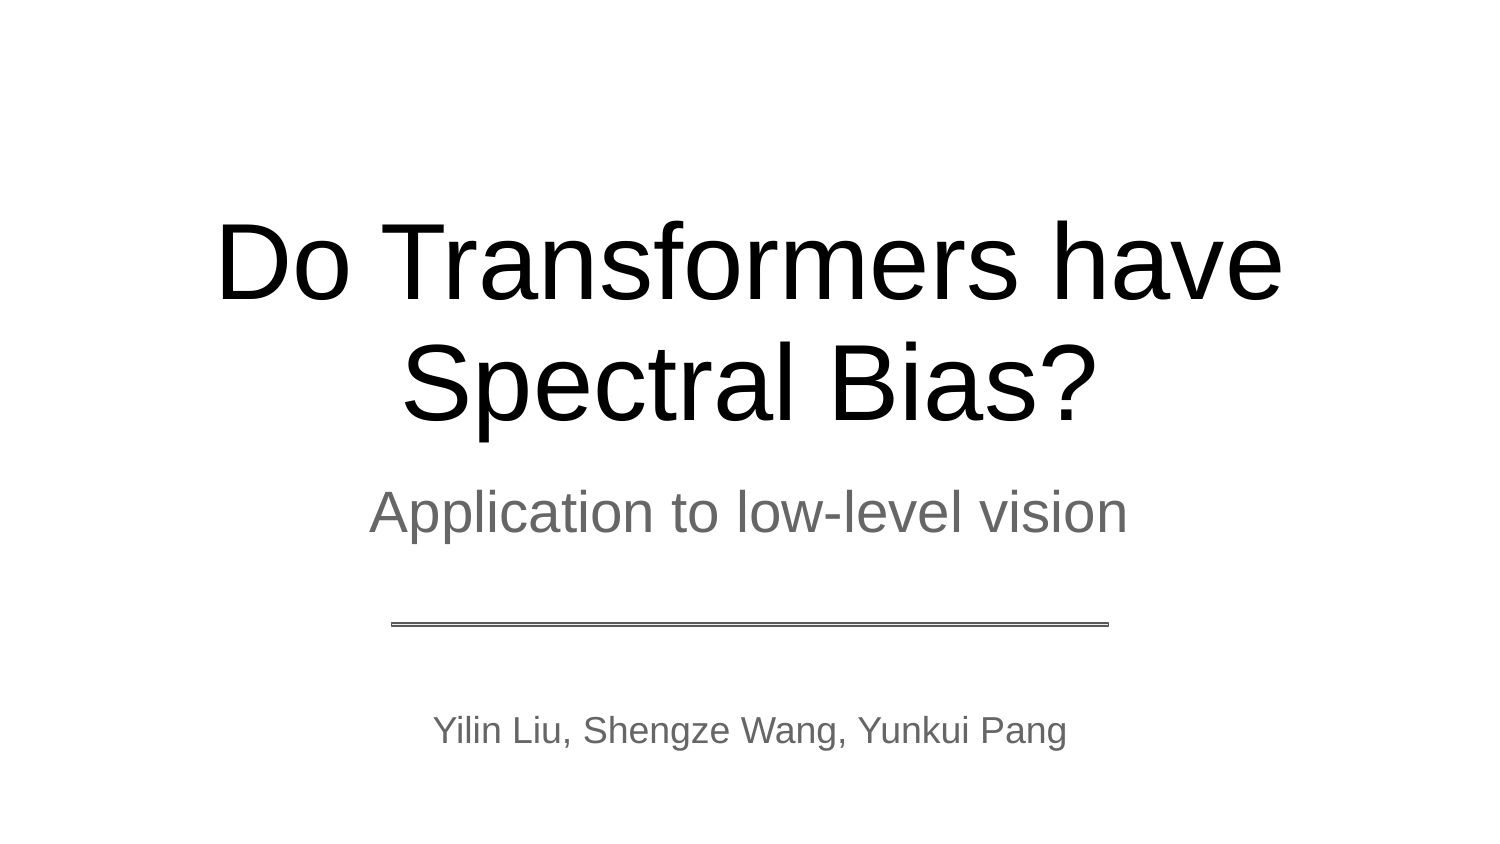

# Do Transformers have Spectral Bias?
Application to low-level vision

Yilin Liu, Shengze Wang, Yunkui Pang